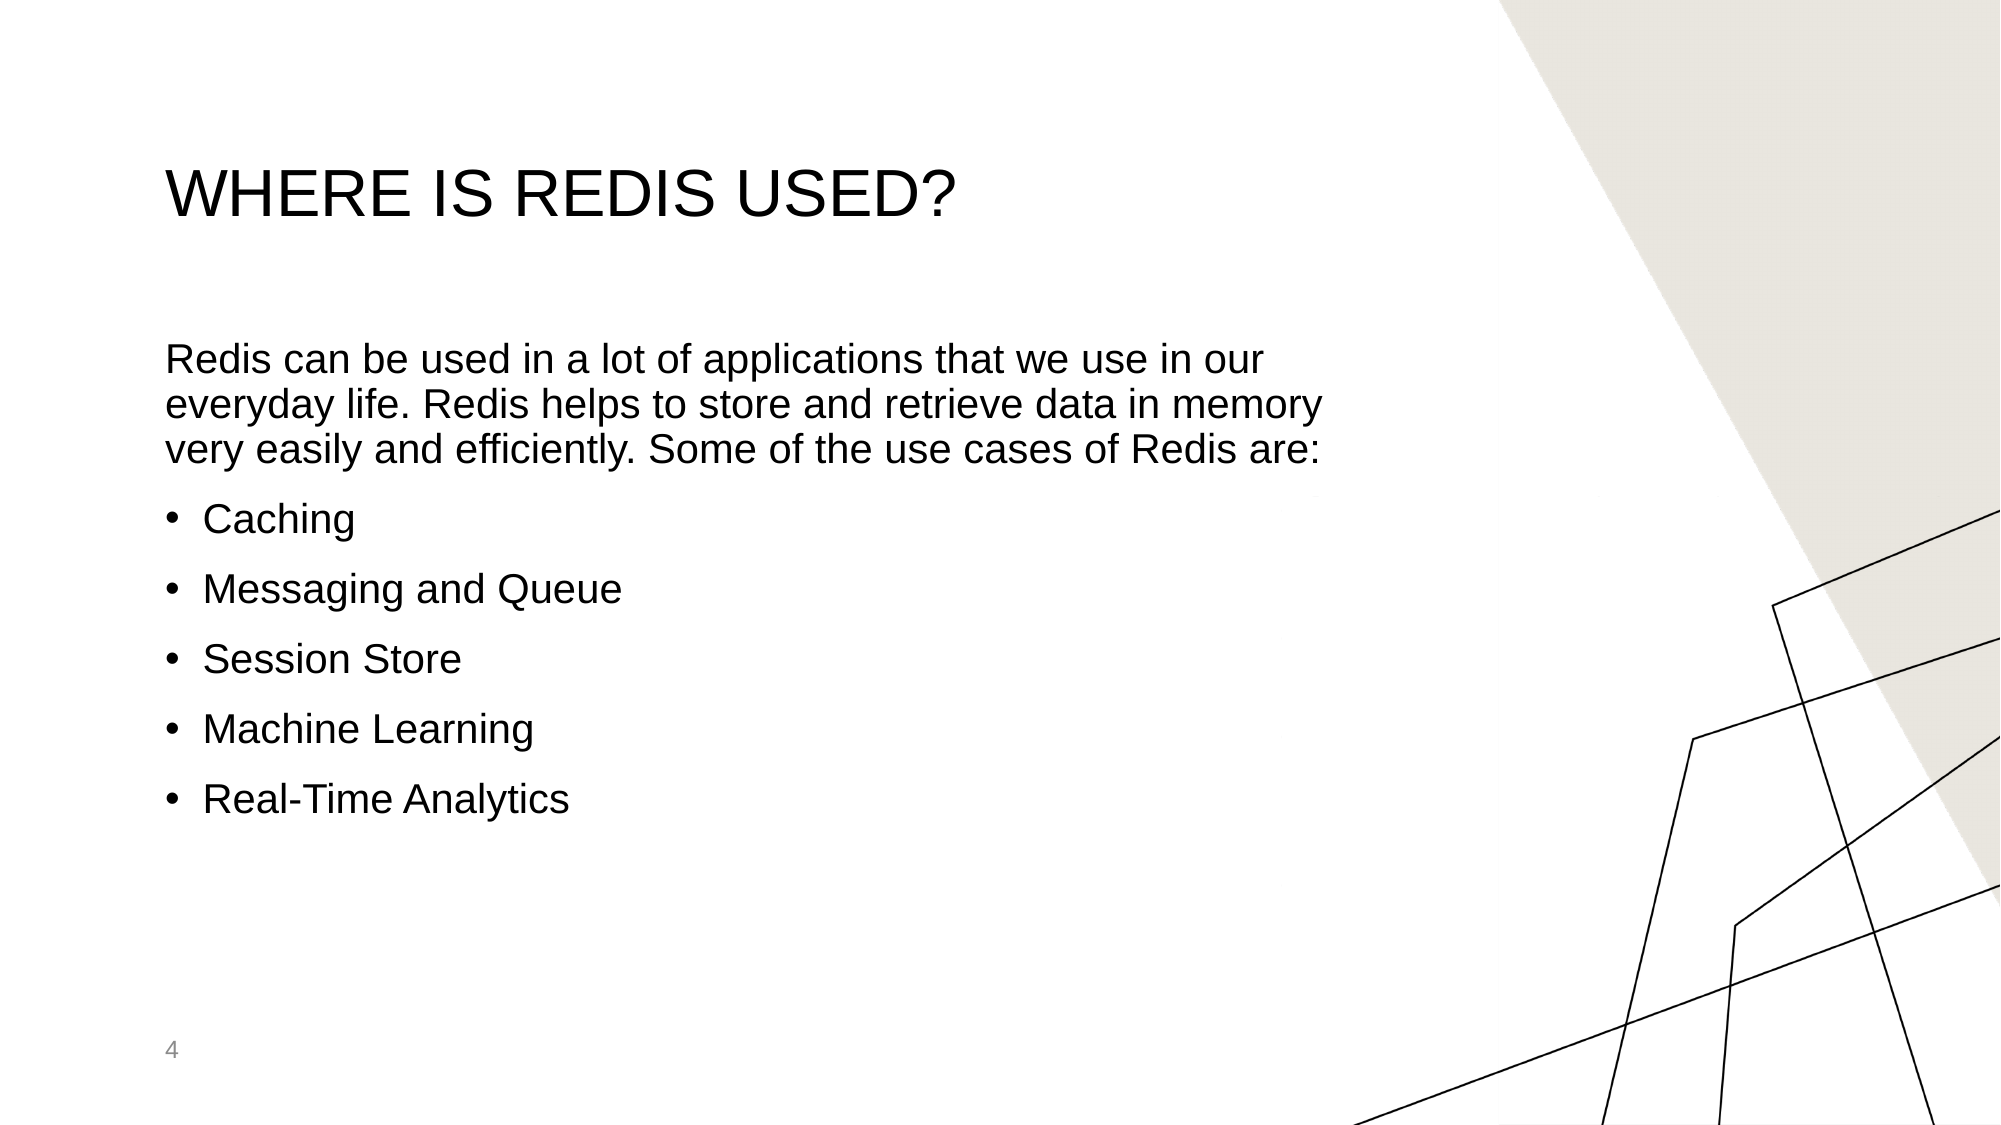

# Where is Redis used?
Redis can be used in a lot of applications that we use in our everyday life. Redis helps to store and retrieve data in memory very easily and efficiently. Some of the use cases of Redis are:
Caching
Messaging and Queue
Session Store
Machine Learning
Real-Time Analytics

4